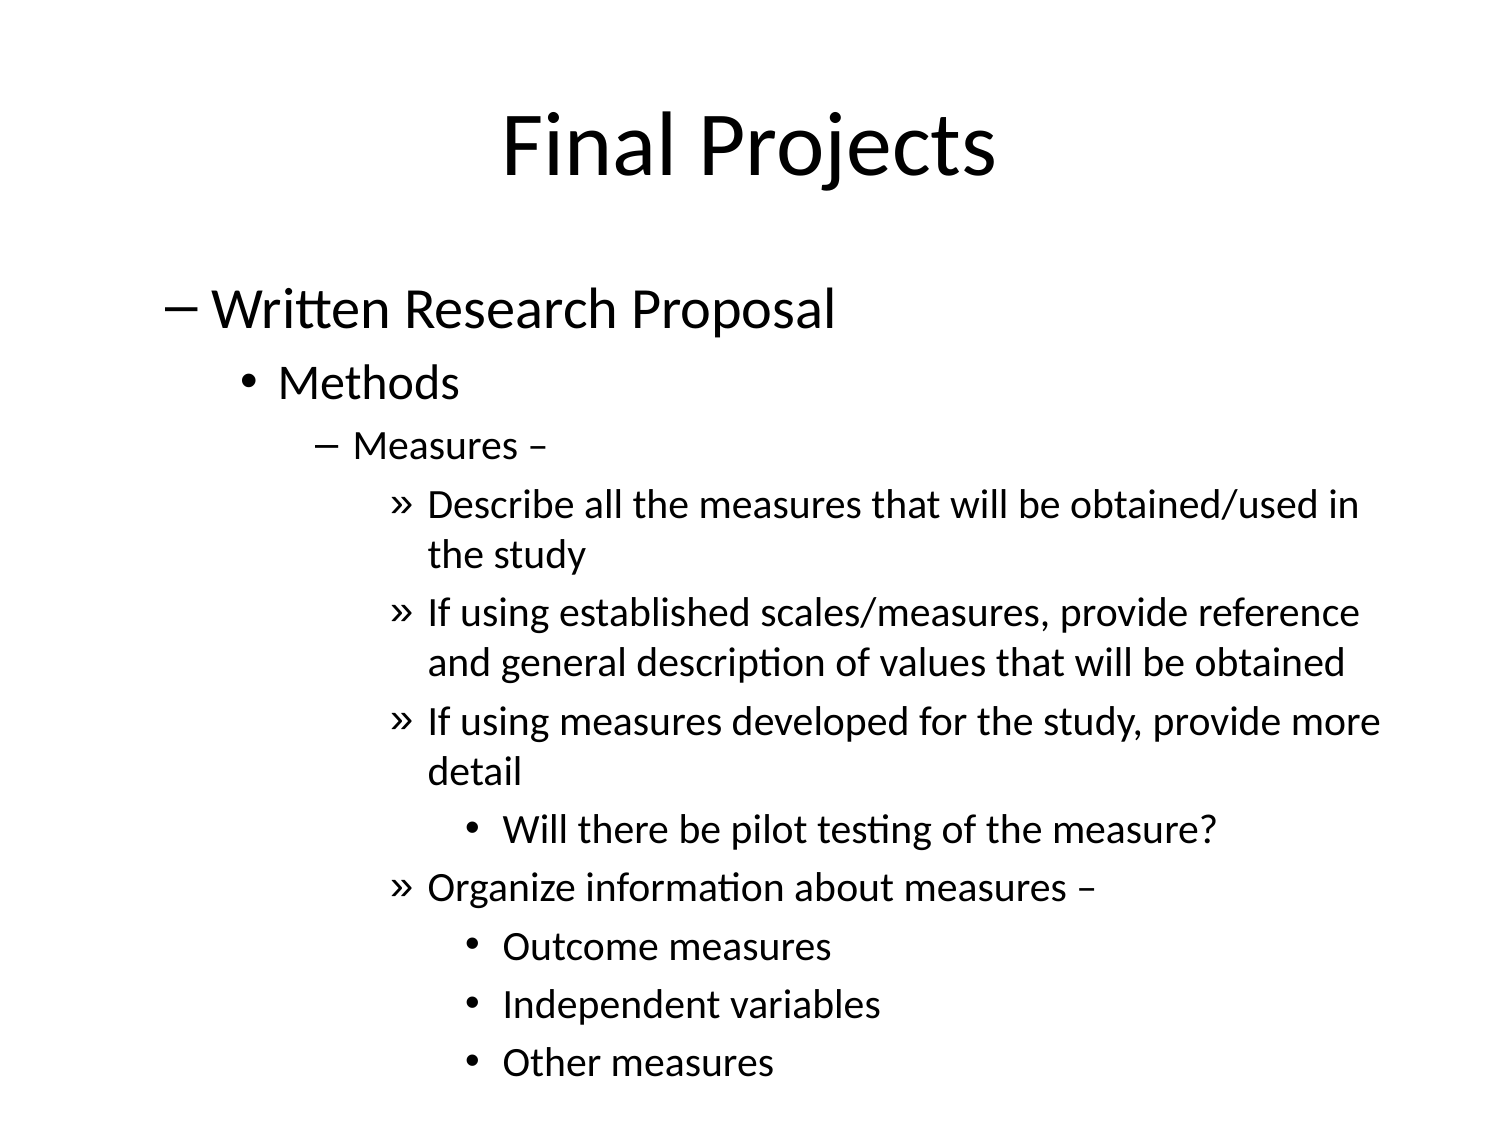

# Final Projects
Written Research Proposal
Methods
Measures –
Describe all the measures that will be obtained/used in the study
If using established scales/measures, provide reference and general description of values that will be obtained
If using measures developed for the study, provide more detail
Will there be pilot testing of the measure?
Organize information about measures –
Outcome measures
Independent variables
Other measures